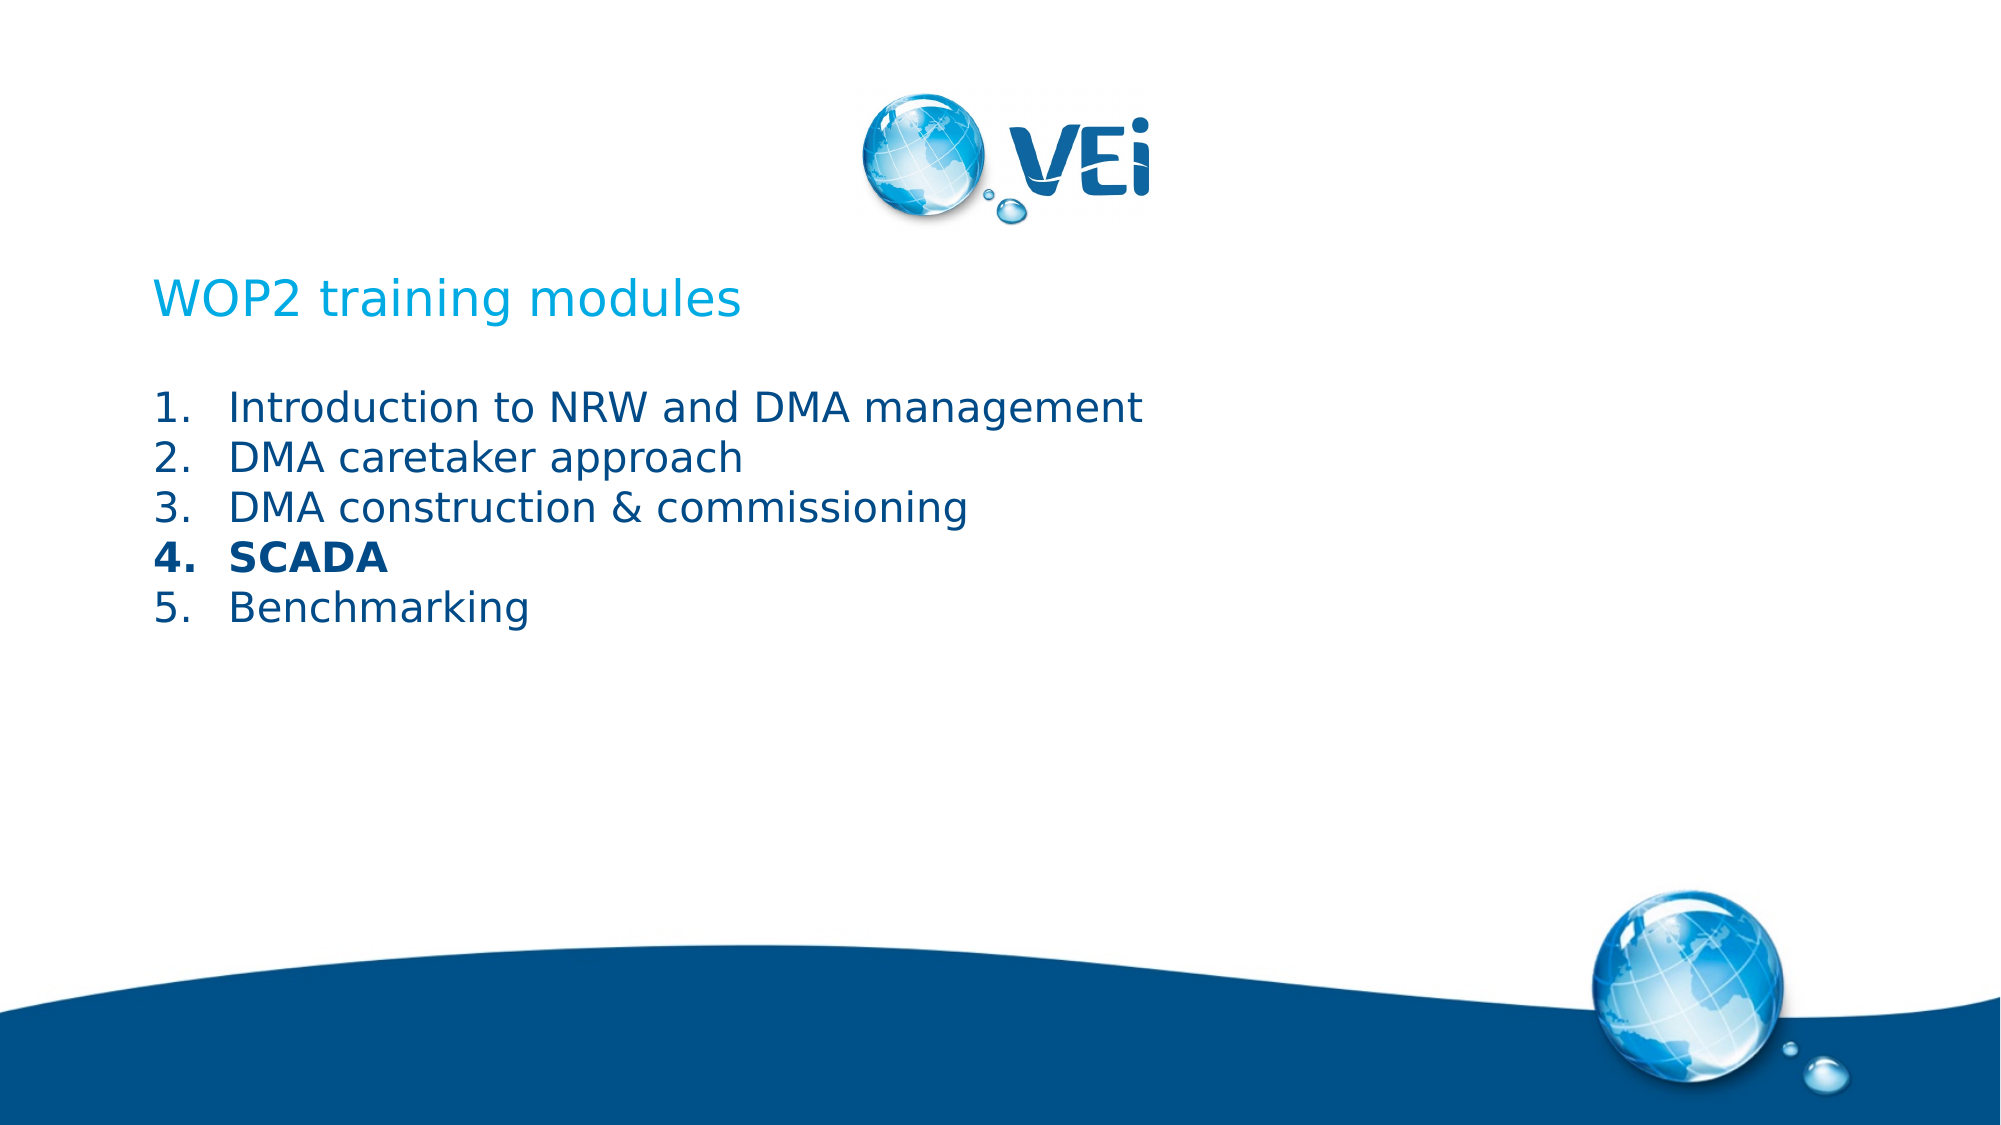

# WOP2 training modules
Introduction to NRW and DMA management
DMA caretaker approach
DMA construction & commissioning
SCADA
Benchmarking